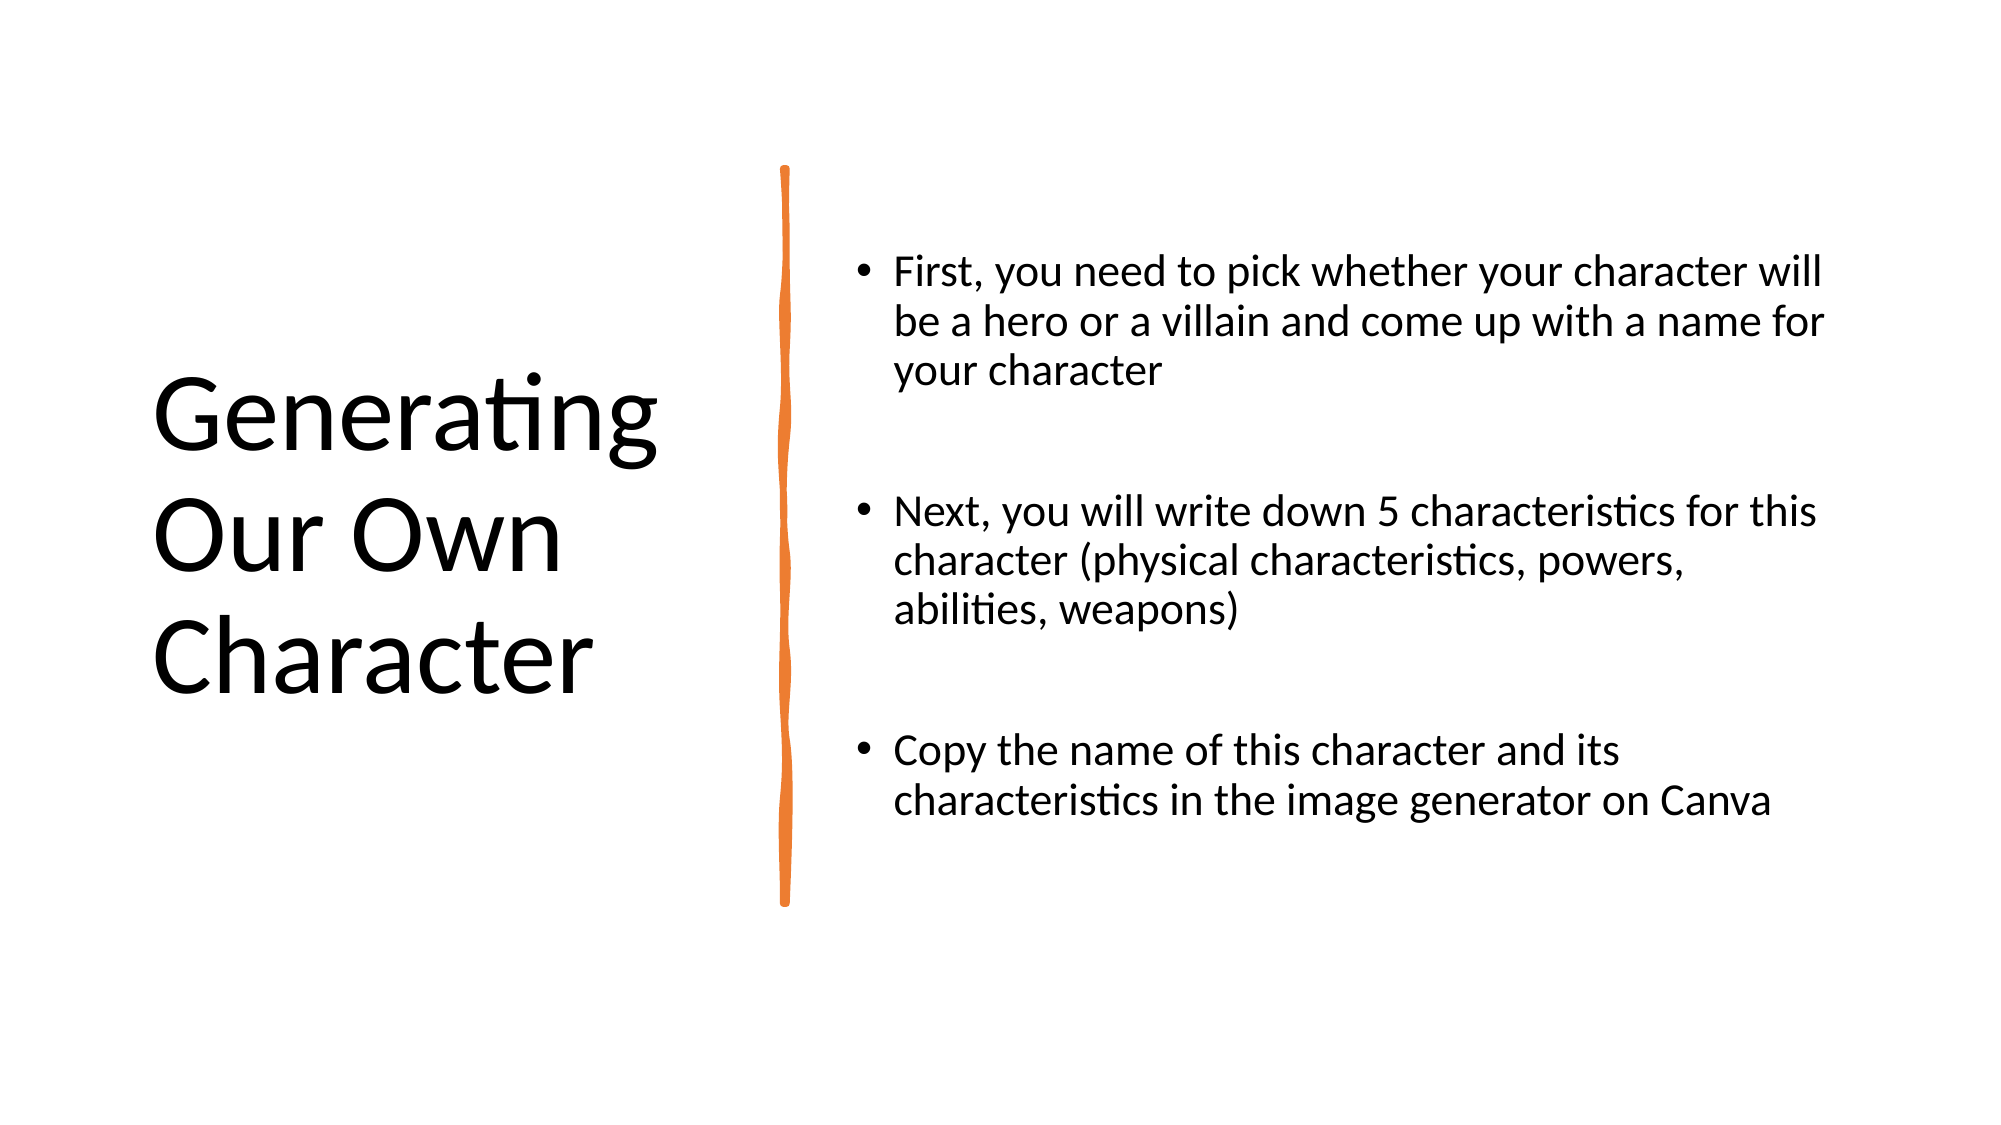

# Generating Our Own Character
First, you need to pick whether your character will be a hero or a villain and come up with a name for your character

Next, you will write down 5 characteristics for this character (physical characteristics, powers, abilities, weapons)

Copy the name of this character and its characteristics in the image generator on Canva